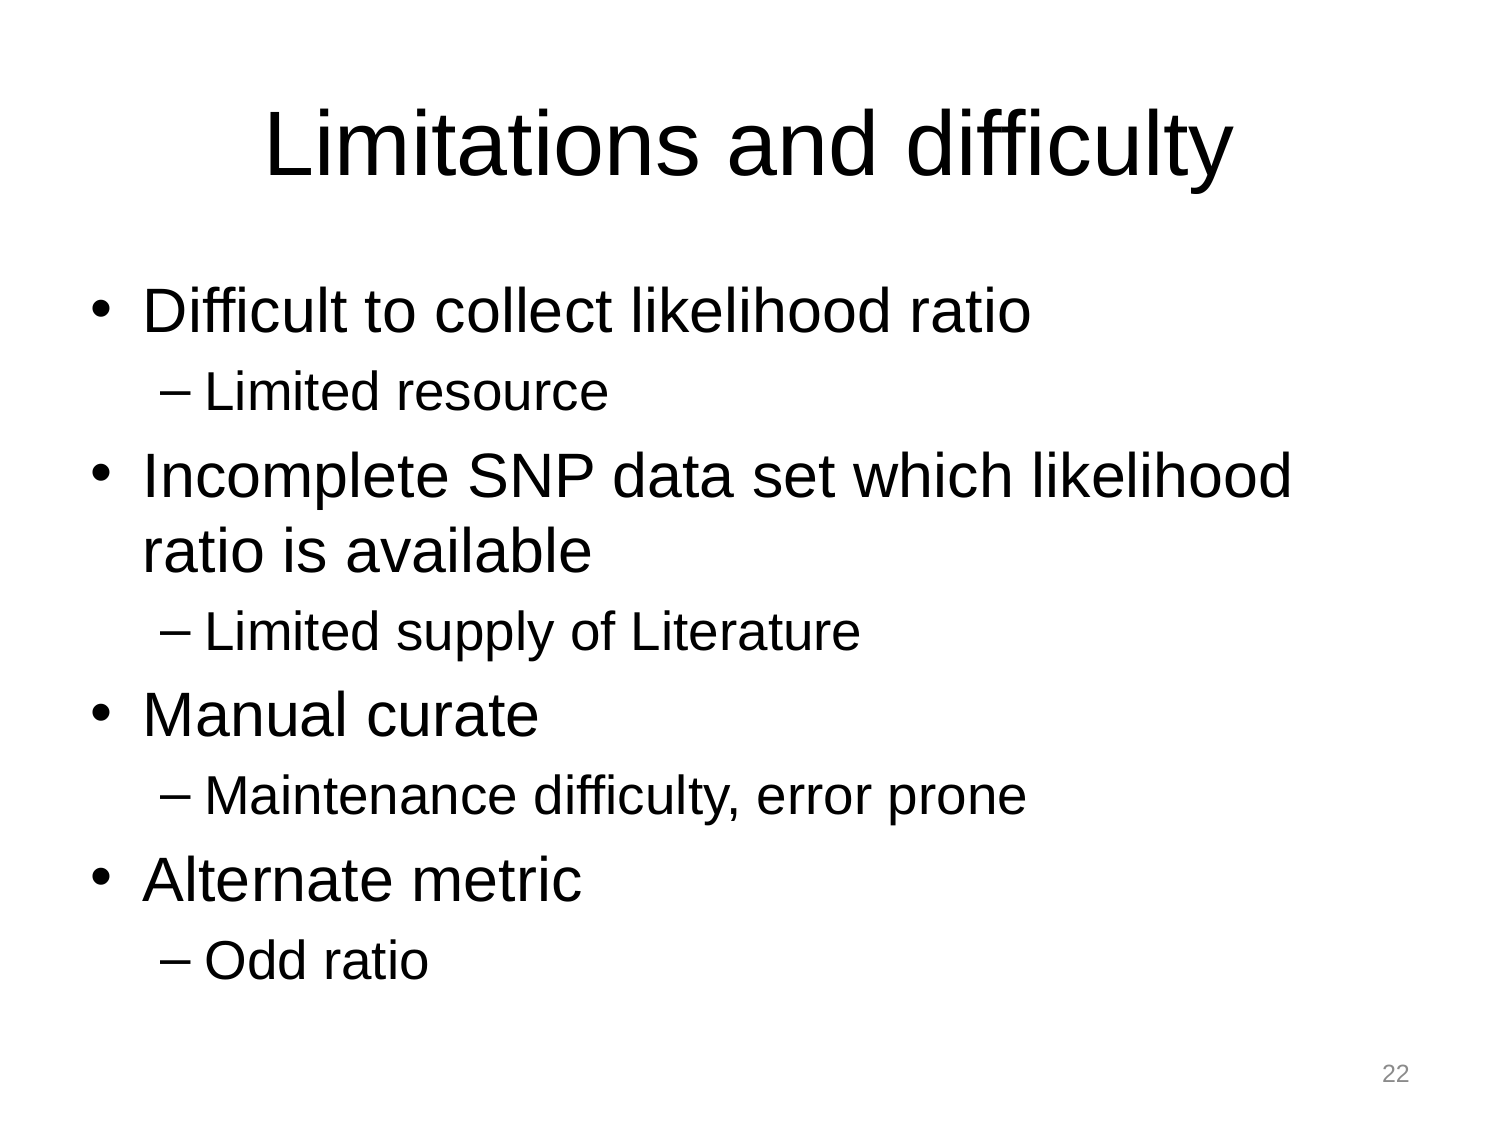

# Limitations and difficulty
Difficult to collect likelihood ratio
Limited resource
Incomplete SNP data set which likelihood ratio is available
Limited supply of Literature
Manual curate
Maintenance difficulty, error prone
Alternate metric
Odd ratio

22